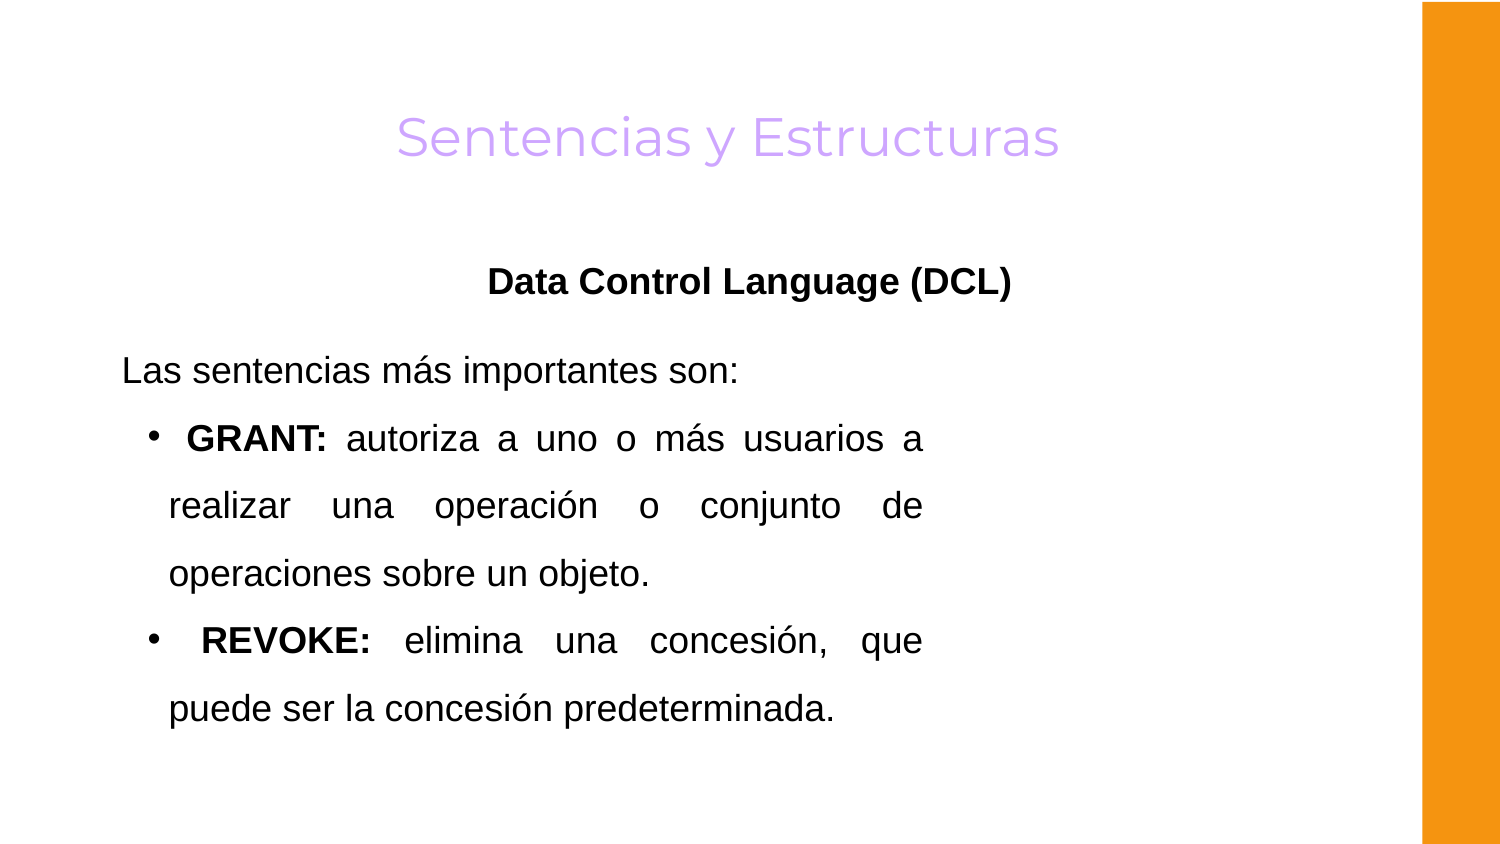

Sentencias y Estructuras
Data Control Language (DCL)
Las sentencias más importantes son:
 GRANT: autoriza a uno o más usuarios a realizar una operación o conjunto de operaciones sobre un objeto.
 REVOKE: elimina una concesión, que puede ser la concesión predeterminada.